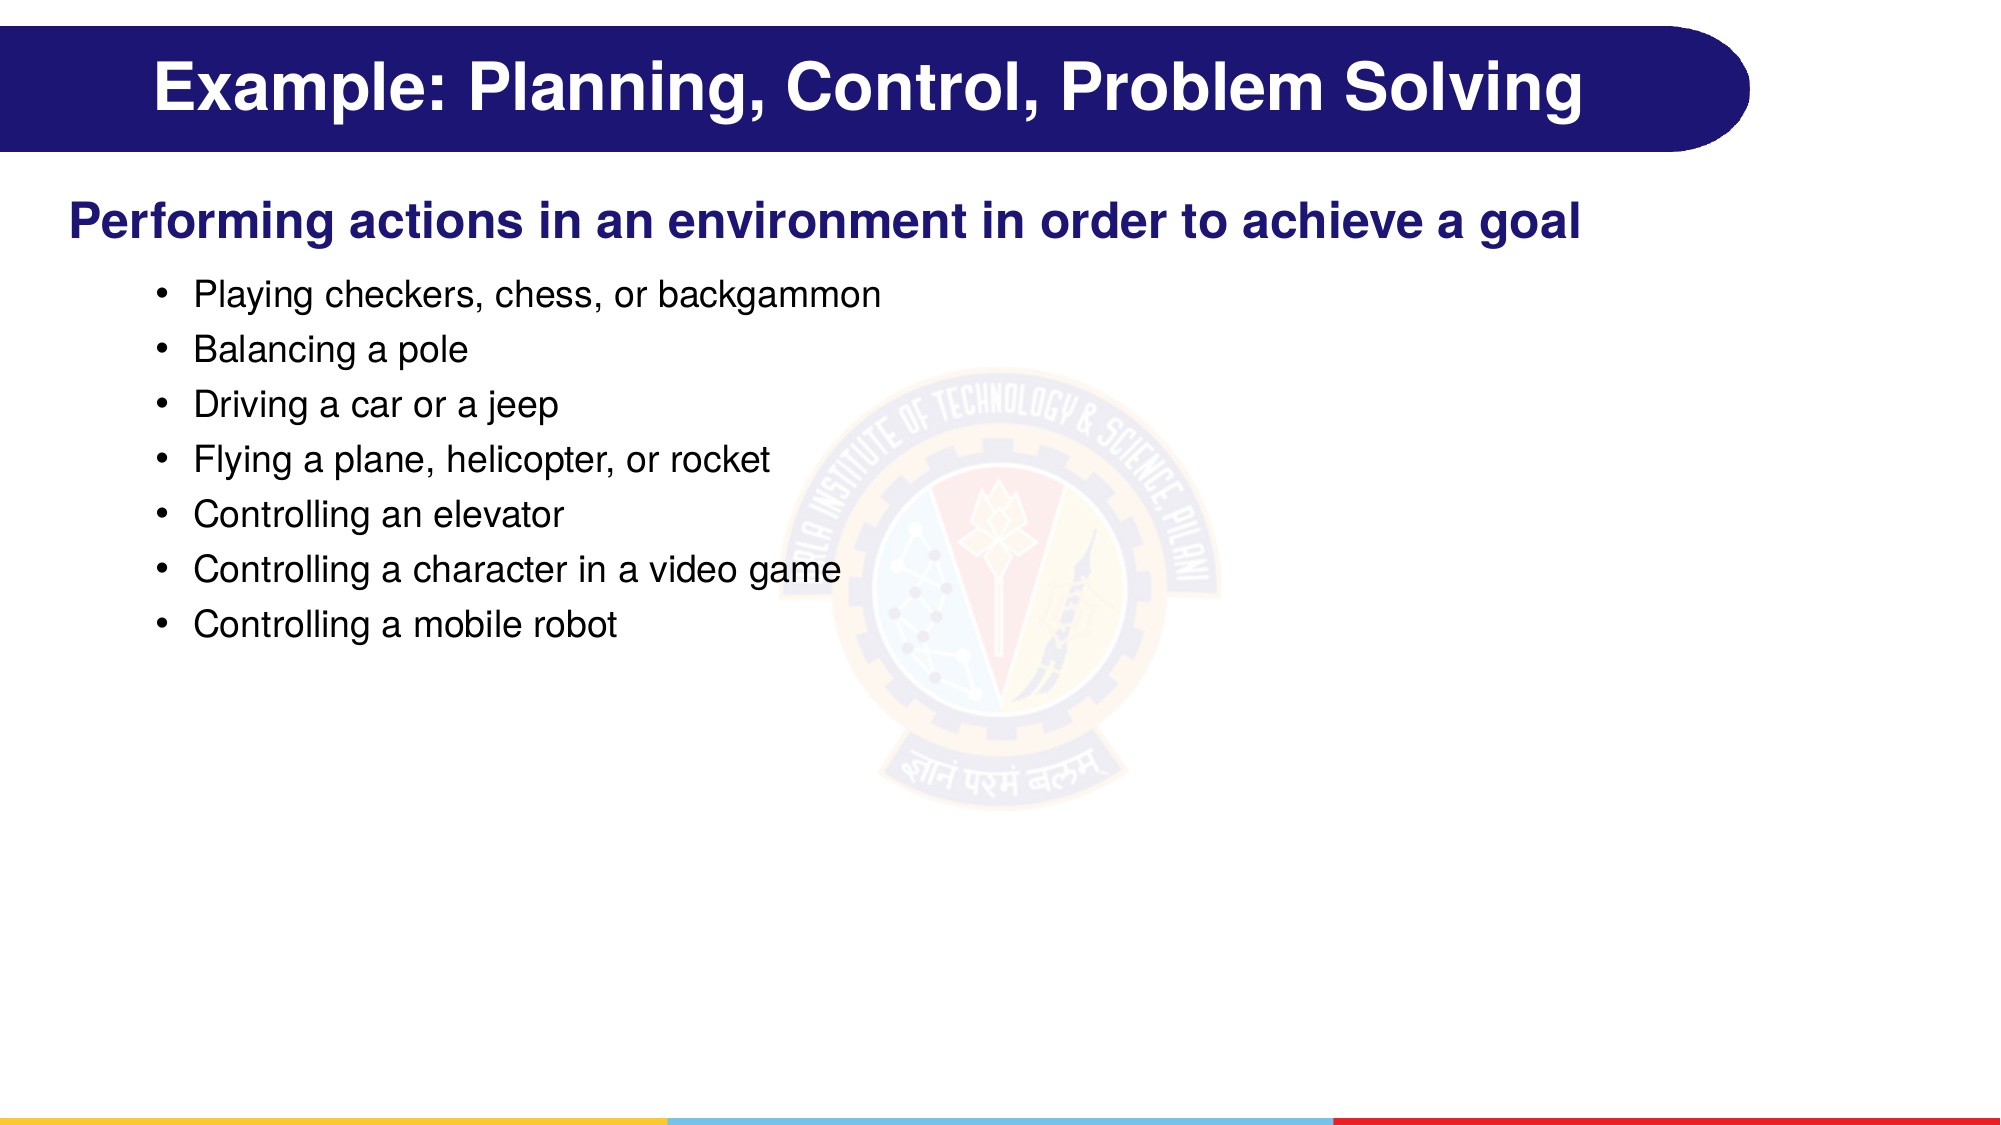

# Example: Planning, Control, Problem Solving
Performing actions in an environment in order to achieve a goal
Playing checkers, chess, or backgammon
Balancing a pole
Driving a car or a jeep
Flying a plane, helicopter, or rocket
Controlling an elevator
Controlling a character in a video game
Controlling a mobile robot